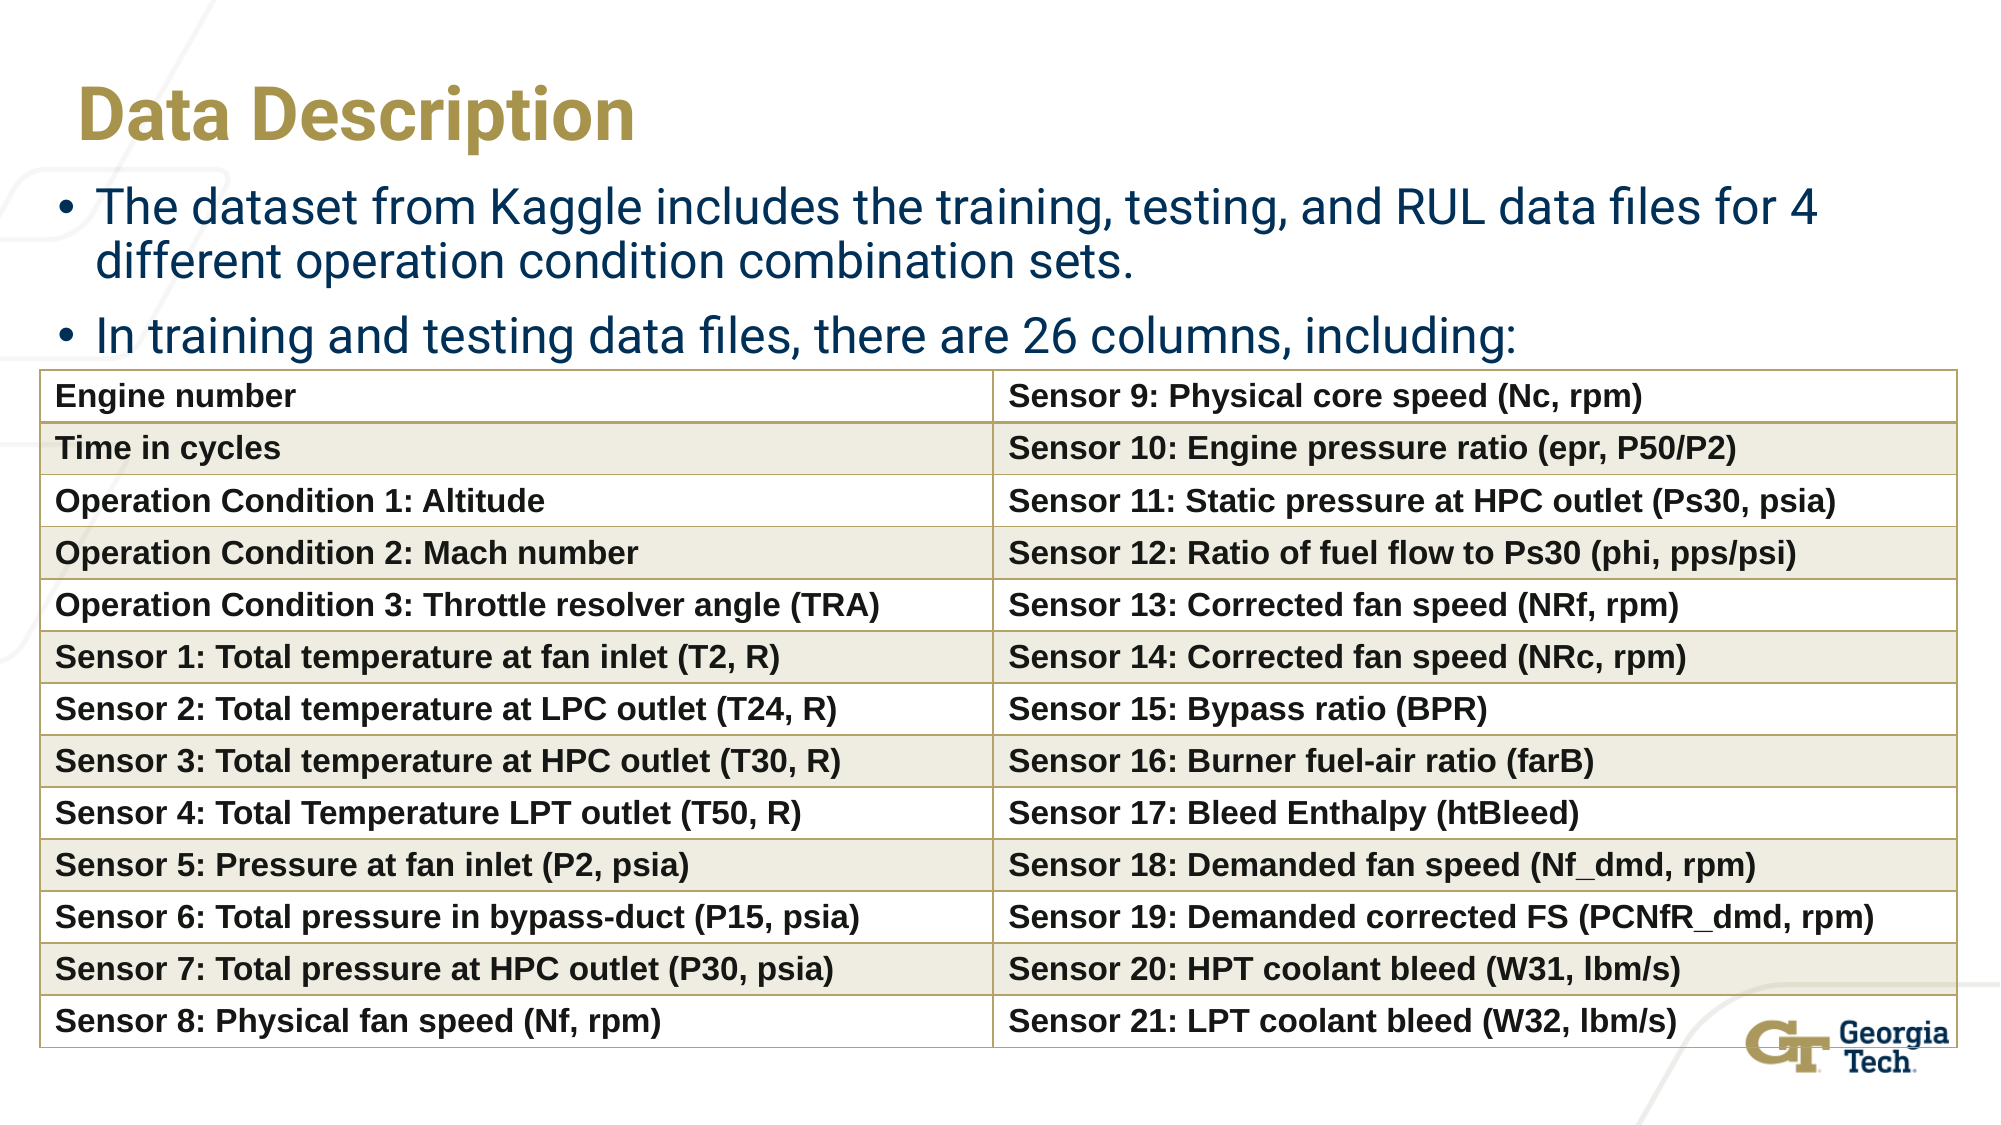

# Data Description
The dataset from Kaggle includes the training, testing, and RUL data files for 4 different operation condition combination sets.
In training and testing data files, there are 26 columns, including:

| Engine number | Sensor 9: Physical core speed (Nc, rpm) |
| --- | --- |
| Time in cycles | Sensor 10: Engine pressure ratio (epr, P50/P2) |
| Operation Condition 1: Altitude | Sensor 11: Static pressure at HPC outlet (Ps30, psia) |
| Operation Condition 2: Mach number | Sensor 12: Ratio of fuel flow to Ps30 (phi, pps/psi) |
| Operation Condition 3: Throttle resolver angle (TRA) | Sensor 13: Corrected fan speed (NRf, rpm) |
| Sensor 1: Total temperature at fan inlet (T2, R) | Sensor 14: Corrected fan speed (NRc, rpm) |
| Sensor 2: Total temperature at LPC outlet (T24, R) | Sensor 15: Bypass ratio (BPR) |
| Sensor 3: Total temperature at HPC outlet (T30, R) | Sensor 16: Burner fuel-air ratio (farB) |
| Sensor 4: Total Temperature LPT outlet (T50, R) | Sensor 17: Bleed Enthalpy (htBleed) |
| Sensor 5: Pressure at fan inlet (P2, psia) | Sensor 18: Demanded fan speed (Nf\_dmd, rpm) |
| Sensor 6: Total pressure in bypass-duct (P15, psia) | Sensor 19: Demanded corrected FS (PCNfR\_dmd, rpm) |
| Sensor 7: Total pressure at HPC outlet (P30, psia) | Sensor 20: HPT coolant bleed (W31, lbm/s) |
| Sensor 8: Physical fan speed (Nf, rpm) | Sensor 21: LPT coolant bleed (W32, lbm/s) |